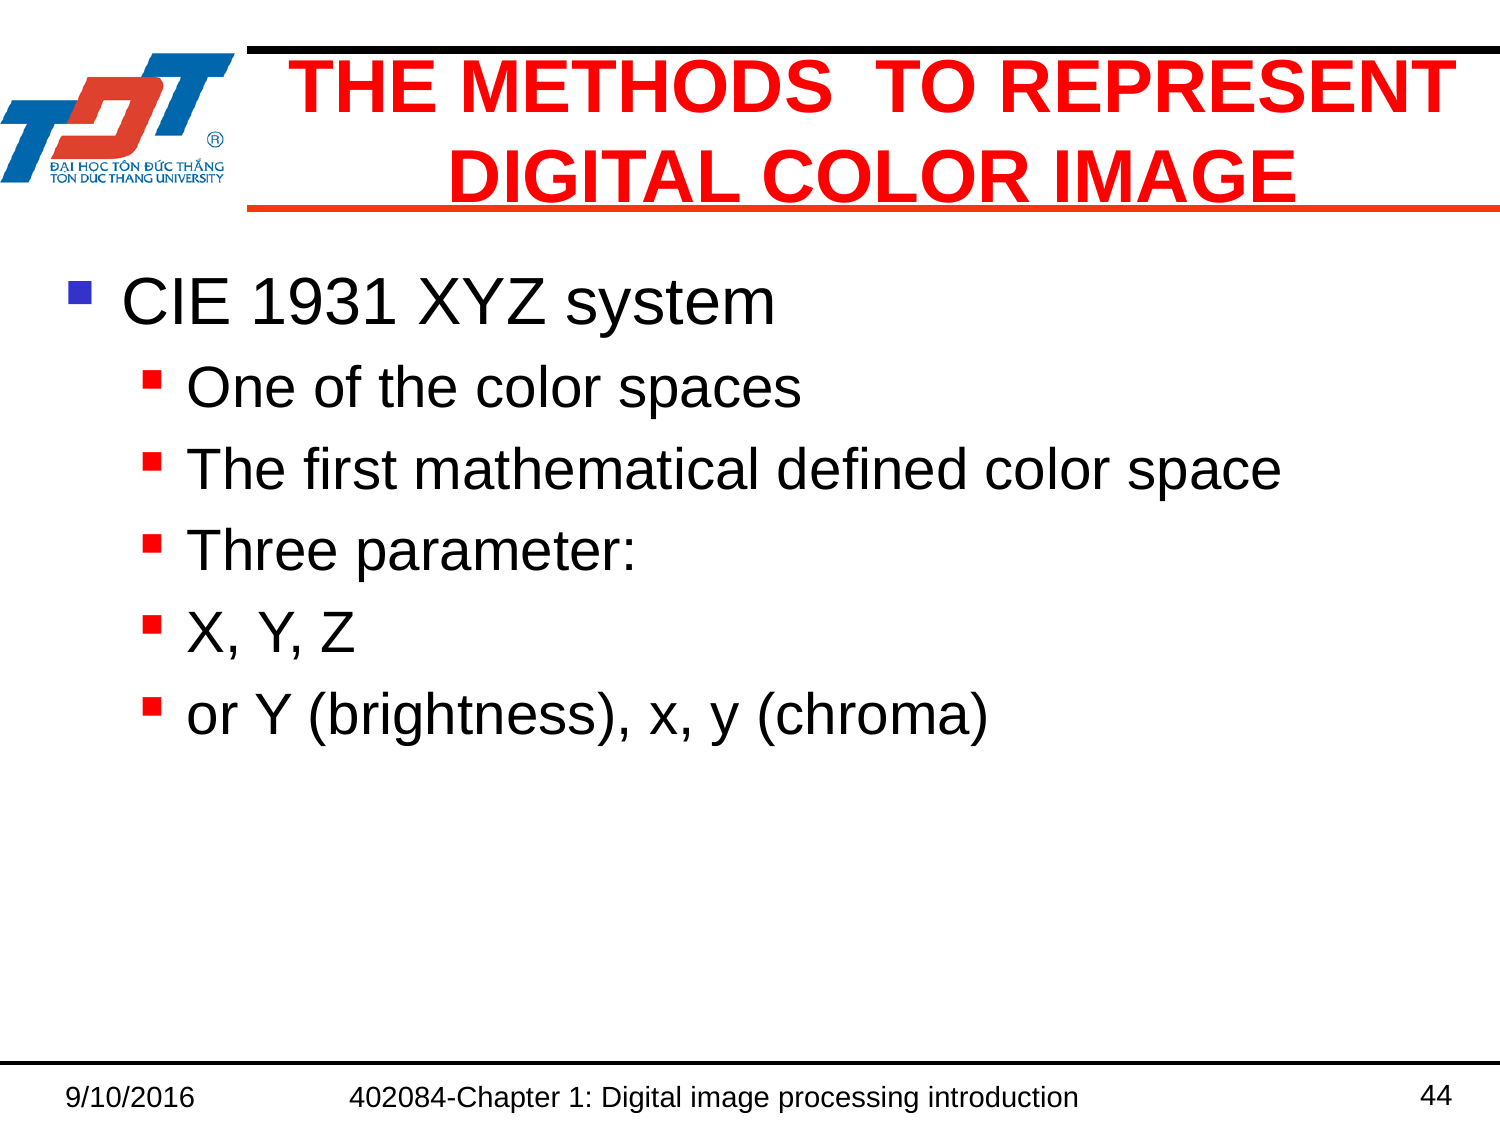

# The Methods  to represent Digital color image
CIE 1931 XYZ system
One of the color spaces
The first mathematical defined color space
Three parameter:
X, Y, Z
or Y (brightness), x, y (chroma)
44
9/10/2016
402084-Chapter 1: Digital image processing introduction